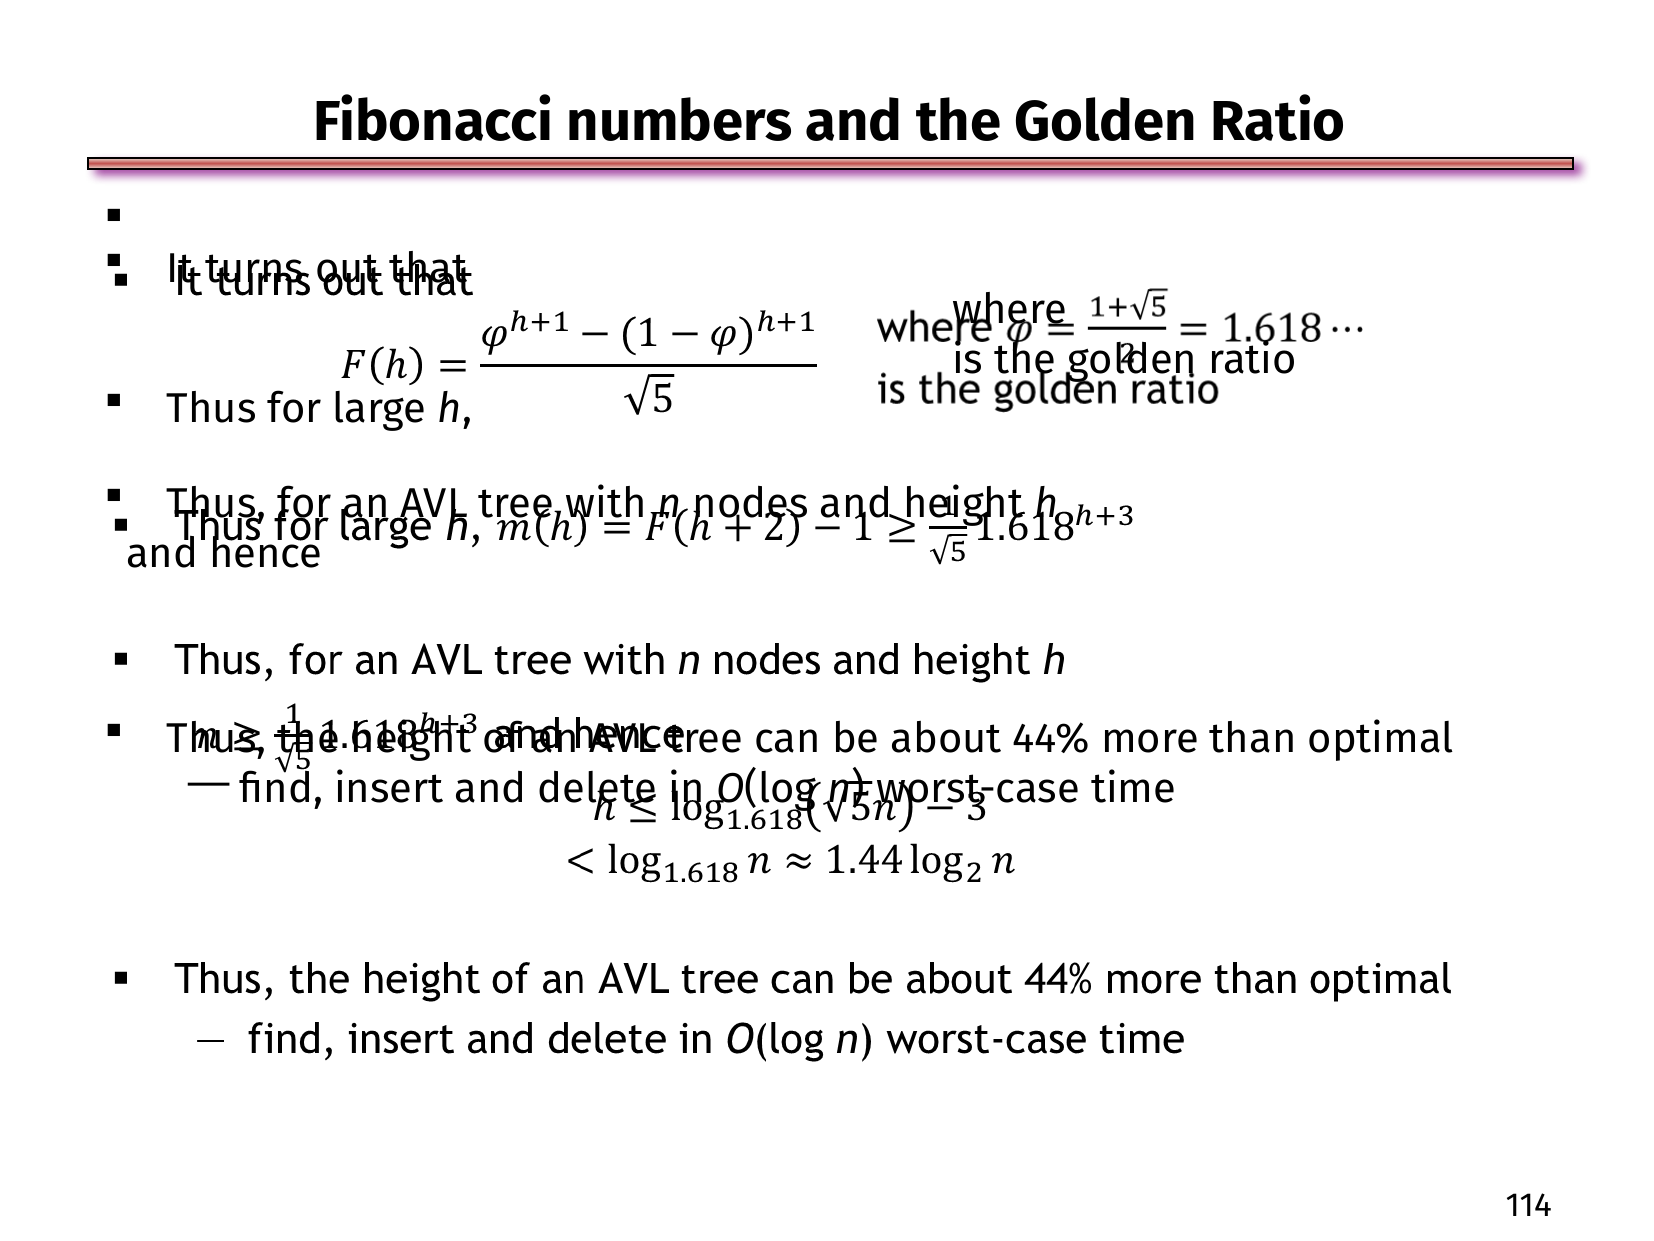

Fibonacci numbers and the Golden Ratio

It turns out that

Thus for large h,

Thus, for an AVL tree with n nodes and height h
  and hence

Thus, the height of an AVL tree can be about 44% more than optimal
find, insert and delete in O(log n) worst-case time

where
is the golden ratio
114